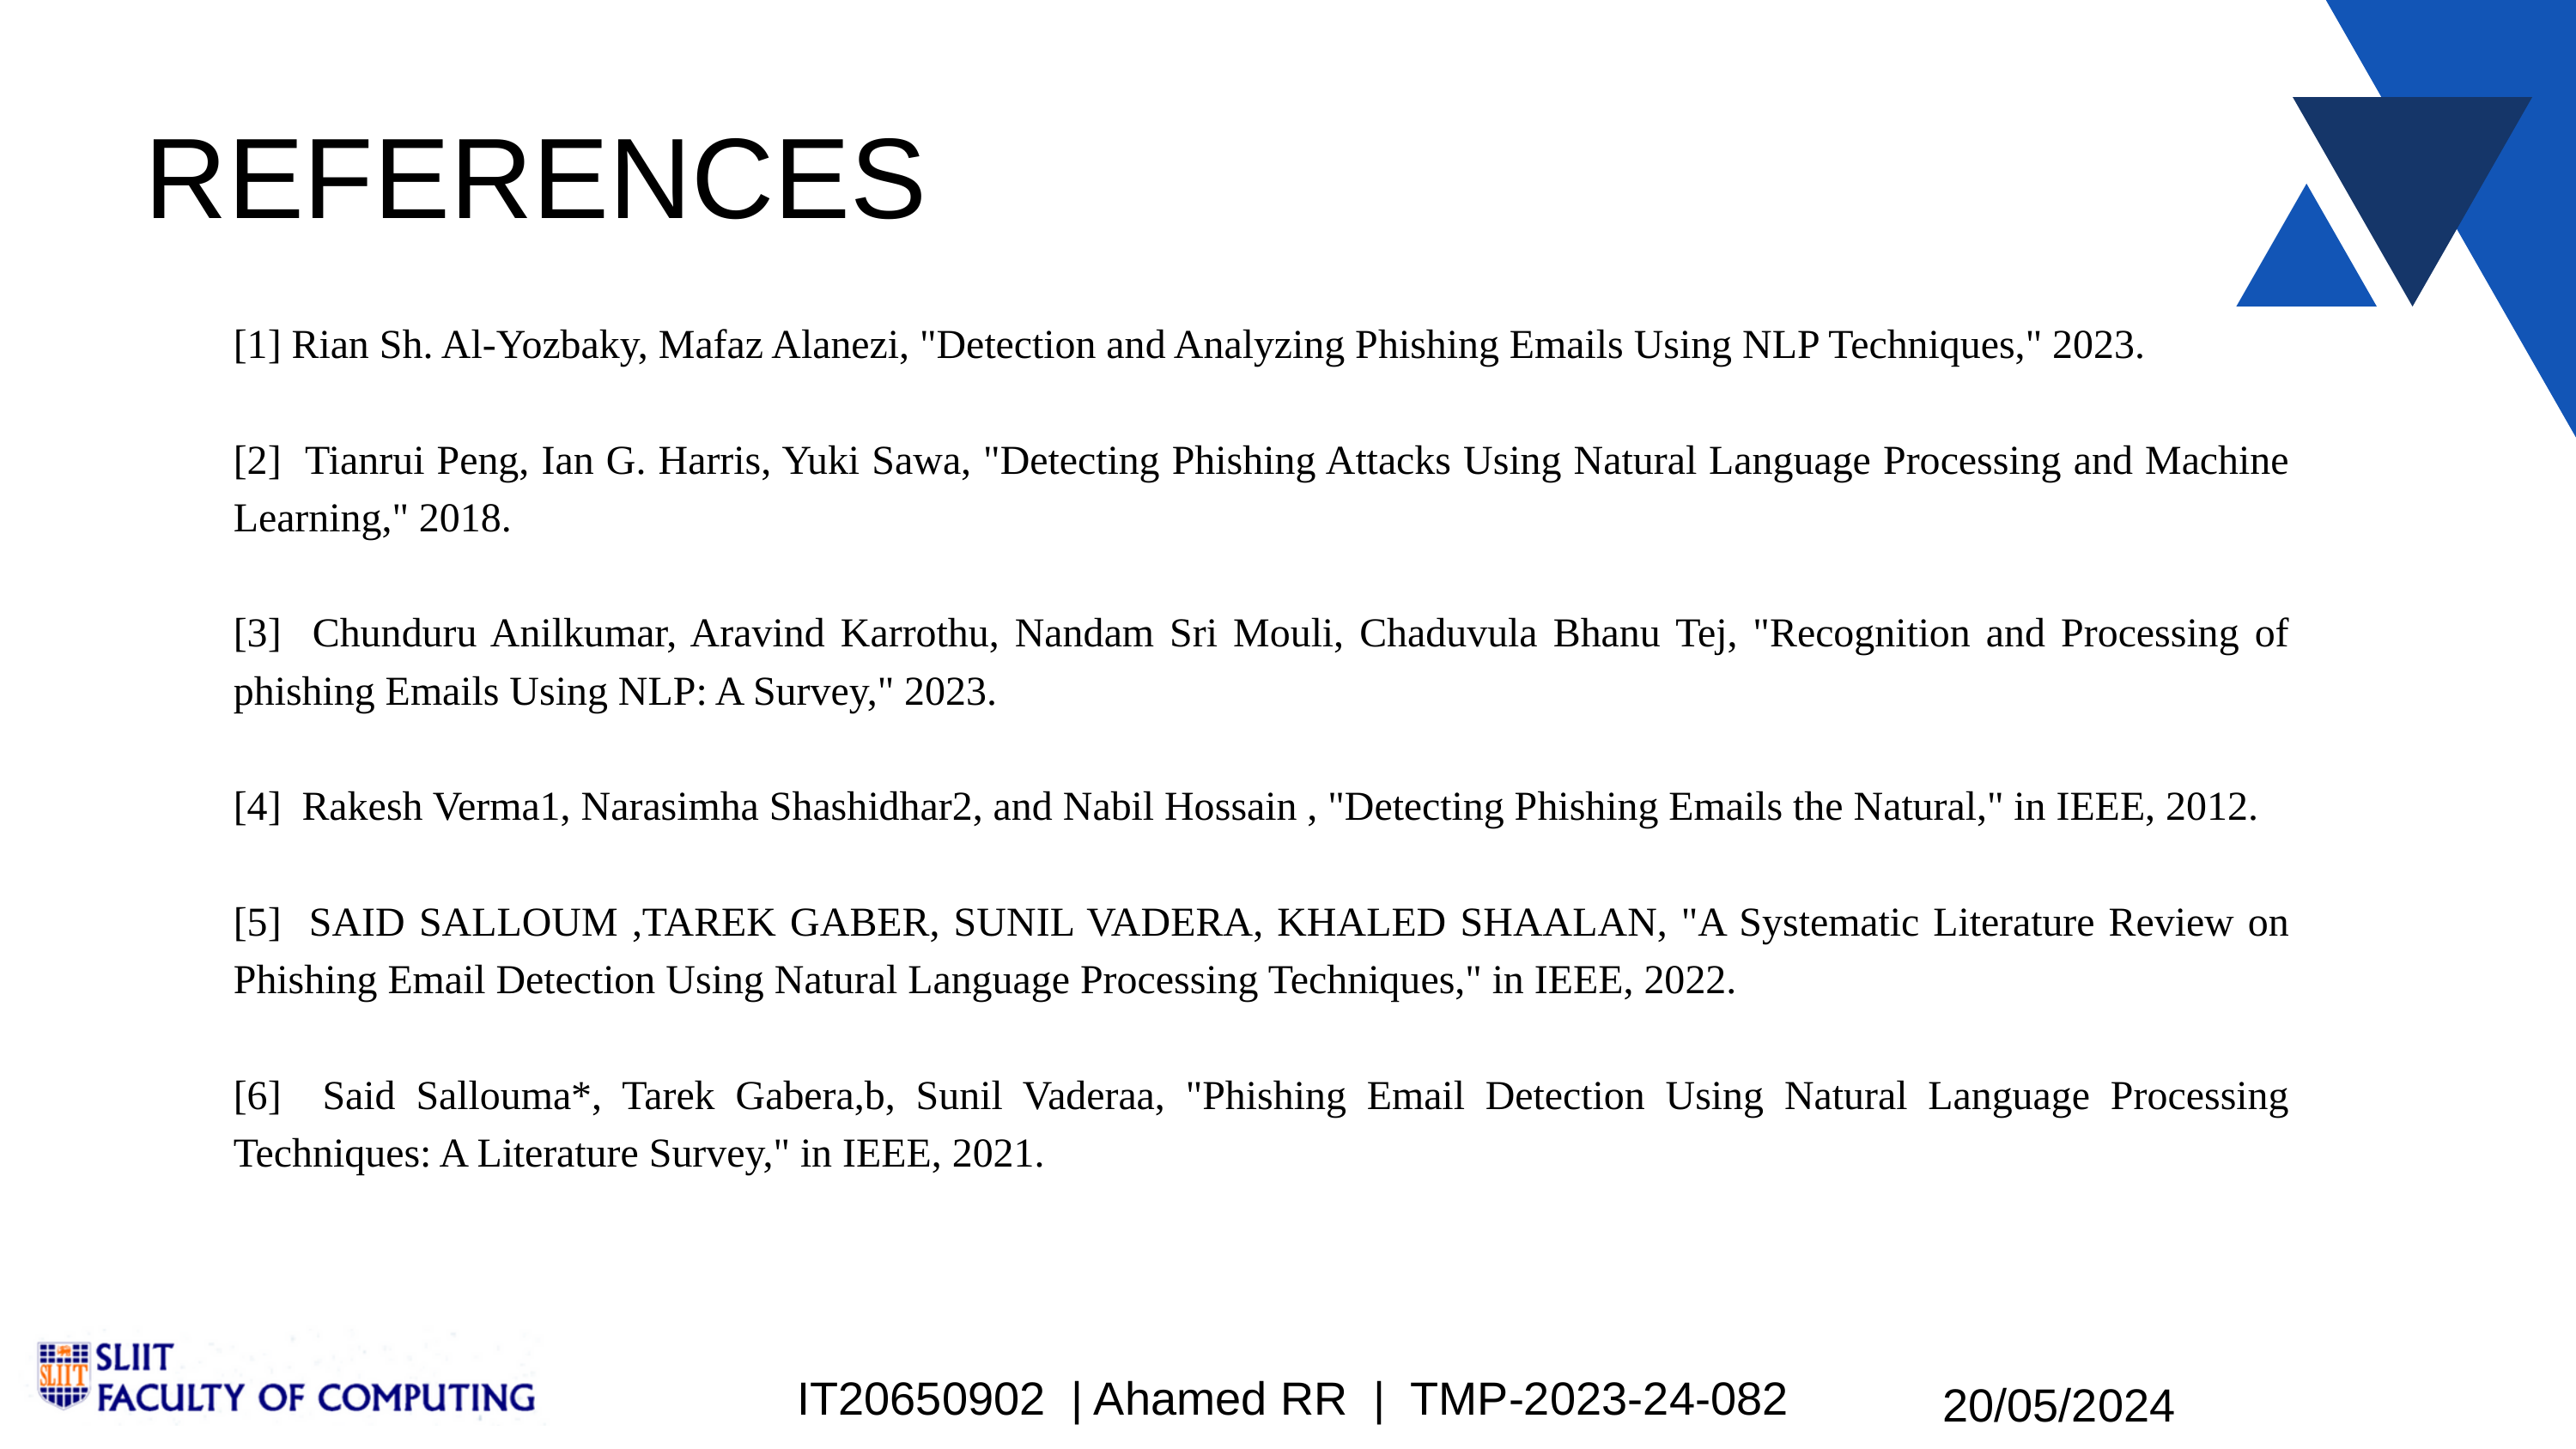

REFERENCES

[1] Rian Sh. Al-Yozbaky, Mafaz Alanezi, "Detection and Analyzing Phishing Emails Using NLP Techniques," 2023.

[2]  Tianrui Peng, Ian G. Harris, Yuki Sawa, "Detecting Phishing Attacks Using Natural Language Processing and Machine Learning," 2018.

[3]  Chunduru Anilkumar, Aravind Karrothu, Nandam Sri Mouli, Chaduvula Bhanu Tej, "Recognition and Processing of phishing Emails Using NLP: A Survey," 2023.

[4]  Rakesh Verma1, Narasimha Shashidhar2, and Nabil Hossain , "Detecting Phishing Emails the Natural," in IEEE, 2012.

[5]  SAID SALLOUM ,TAREK GABER, SUNIL VADERA, KHALED SHAALAN, "A Systematic Literature Review on Phishing Email Detection Using Natural Language Processing Techniques," in IEEE, 2022.

[6]  Said Sallouma*, Tarek Gabera,b, Sunil Vaderaa, "Phishing Email Detection Using Natural Language Processing Techniques: A Literature Survey," in IEEE, 2021.

IT20650902  | Ahamed RR  |  TMP-2023-24-082
20/05/2024